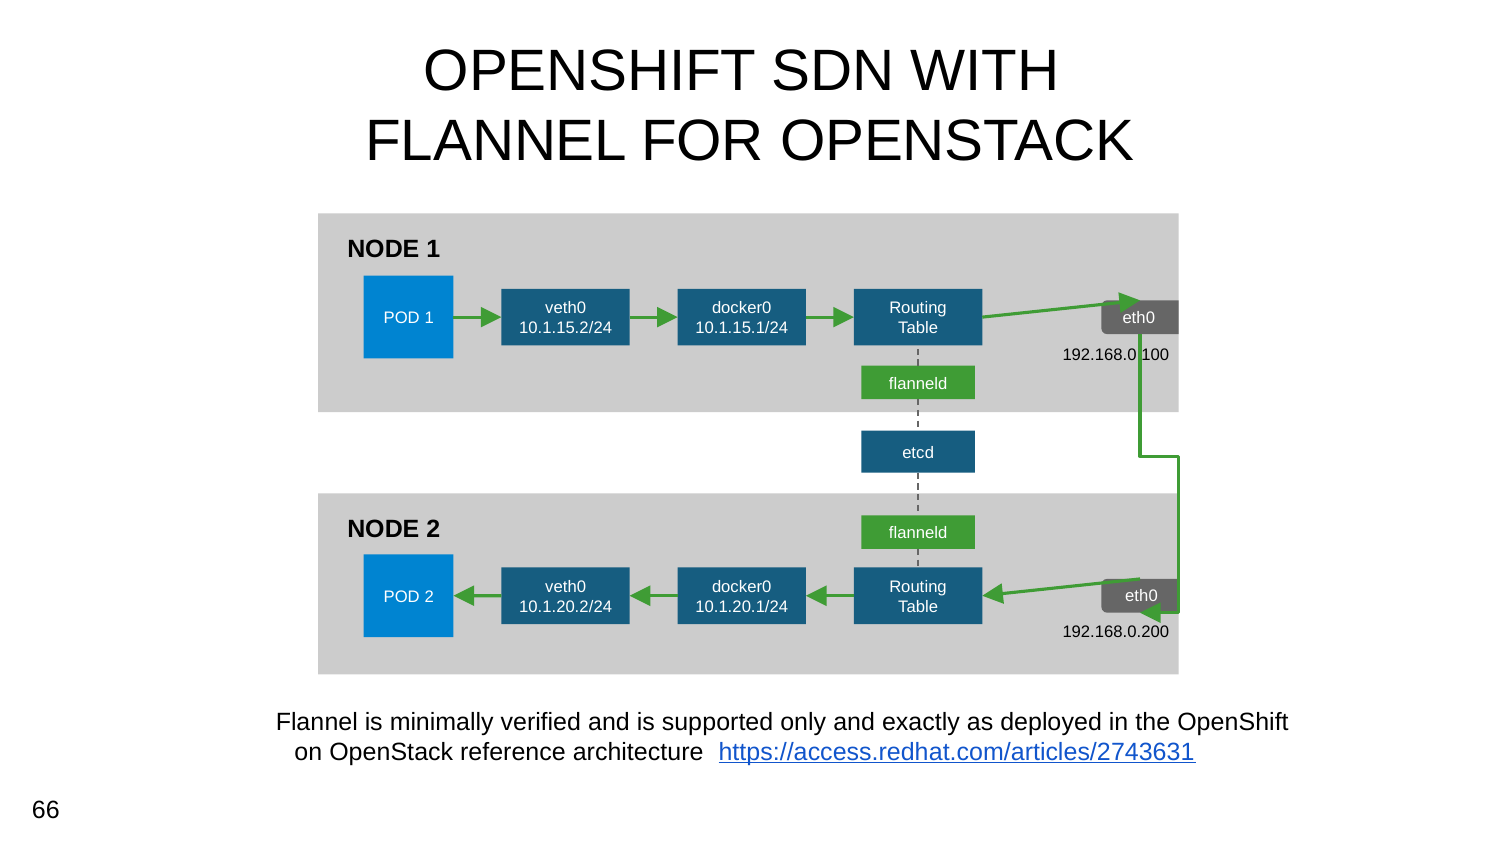

# OPENSHIFT SDN WITH
FLANNEL FOR OPENSTACK
  NODE 1
POD 1

veth0
10.1.15.2/24
docker0
10.1.15.1/24
Routing Table
eth0
192.168.0.100
flanneld
etcd
  NODE 2
flanneld
POD 2

veth0
10.1.20.2/24
docker0
10.1.20.1/24
Routing Table
eth0
192.168.0.200

Flannel is minimally verified and is supported only and exactly as deployed in the OpenShift on OpenStack reference architecture  https://access.redhat.com/articles/2743631
66